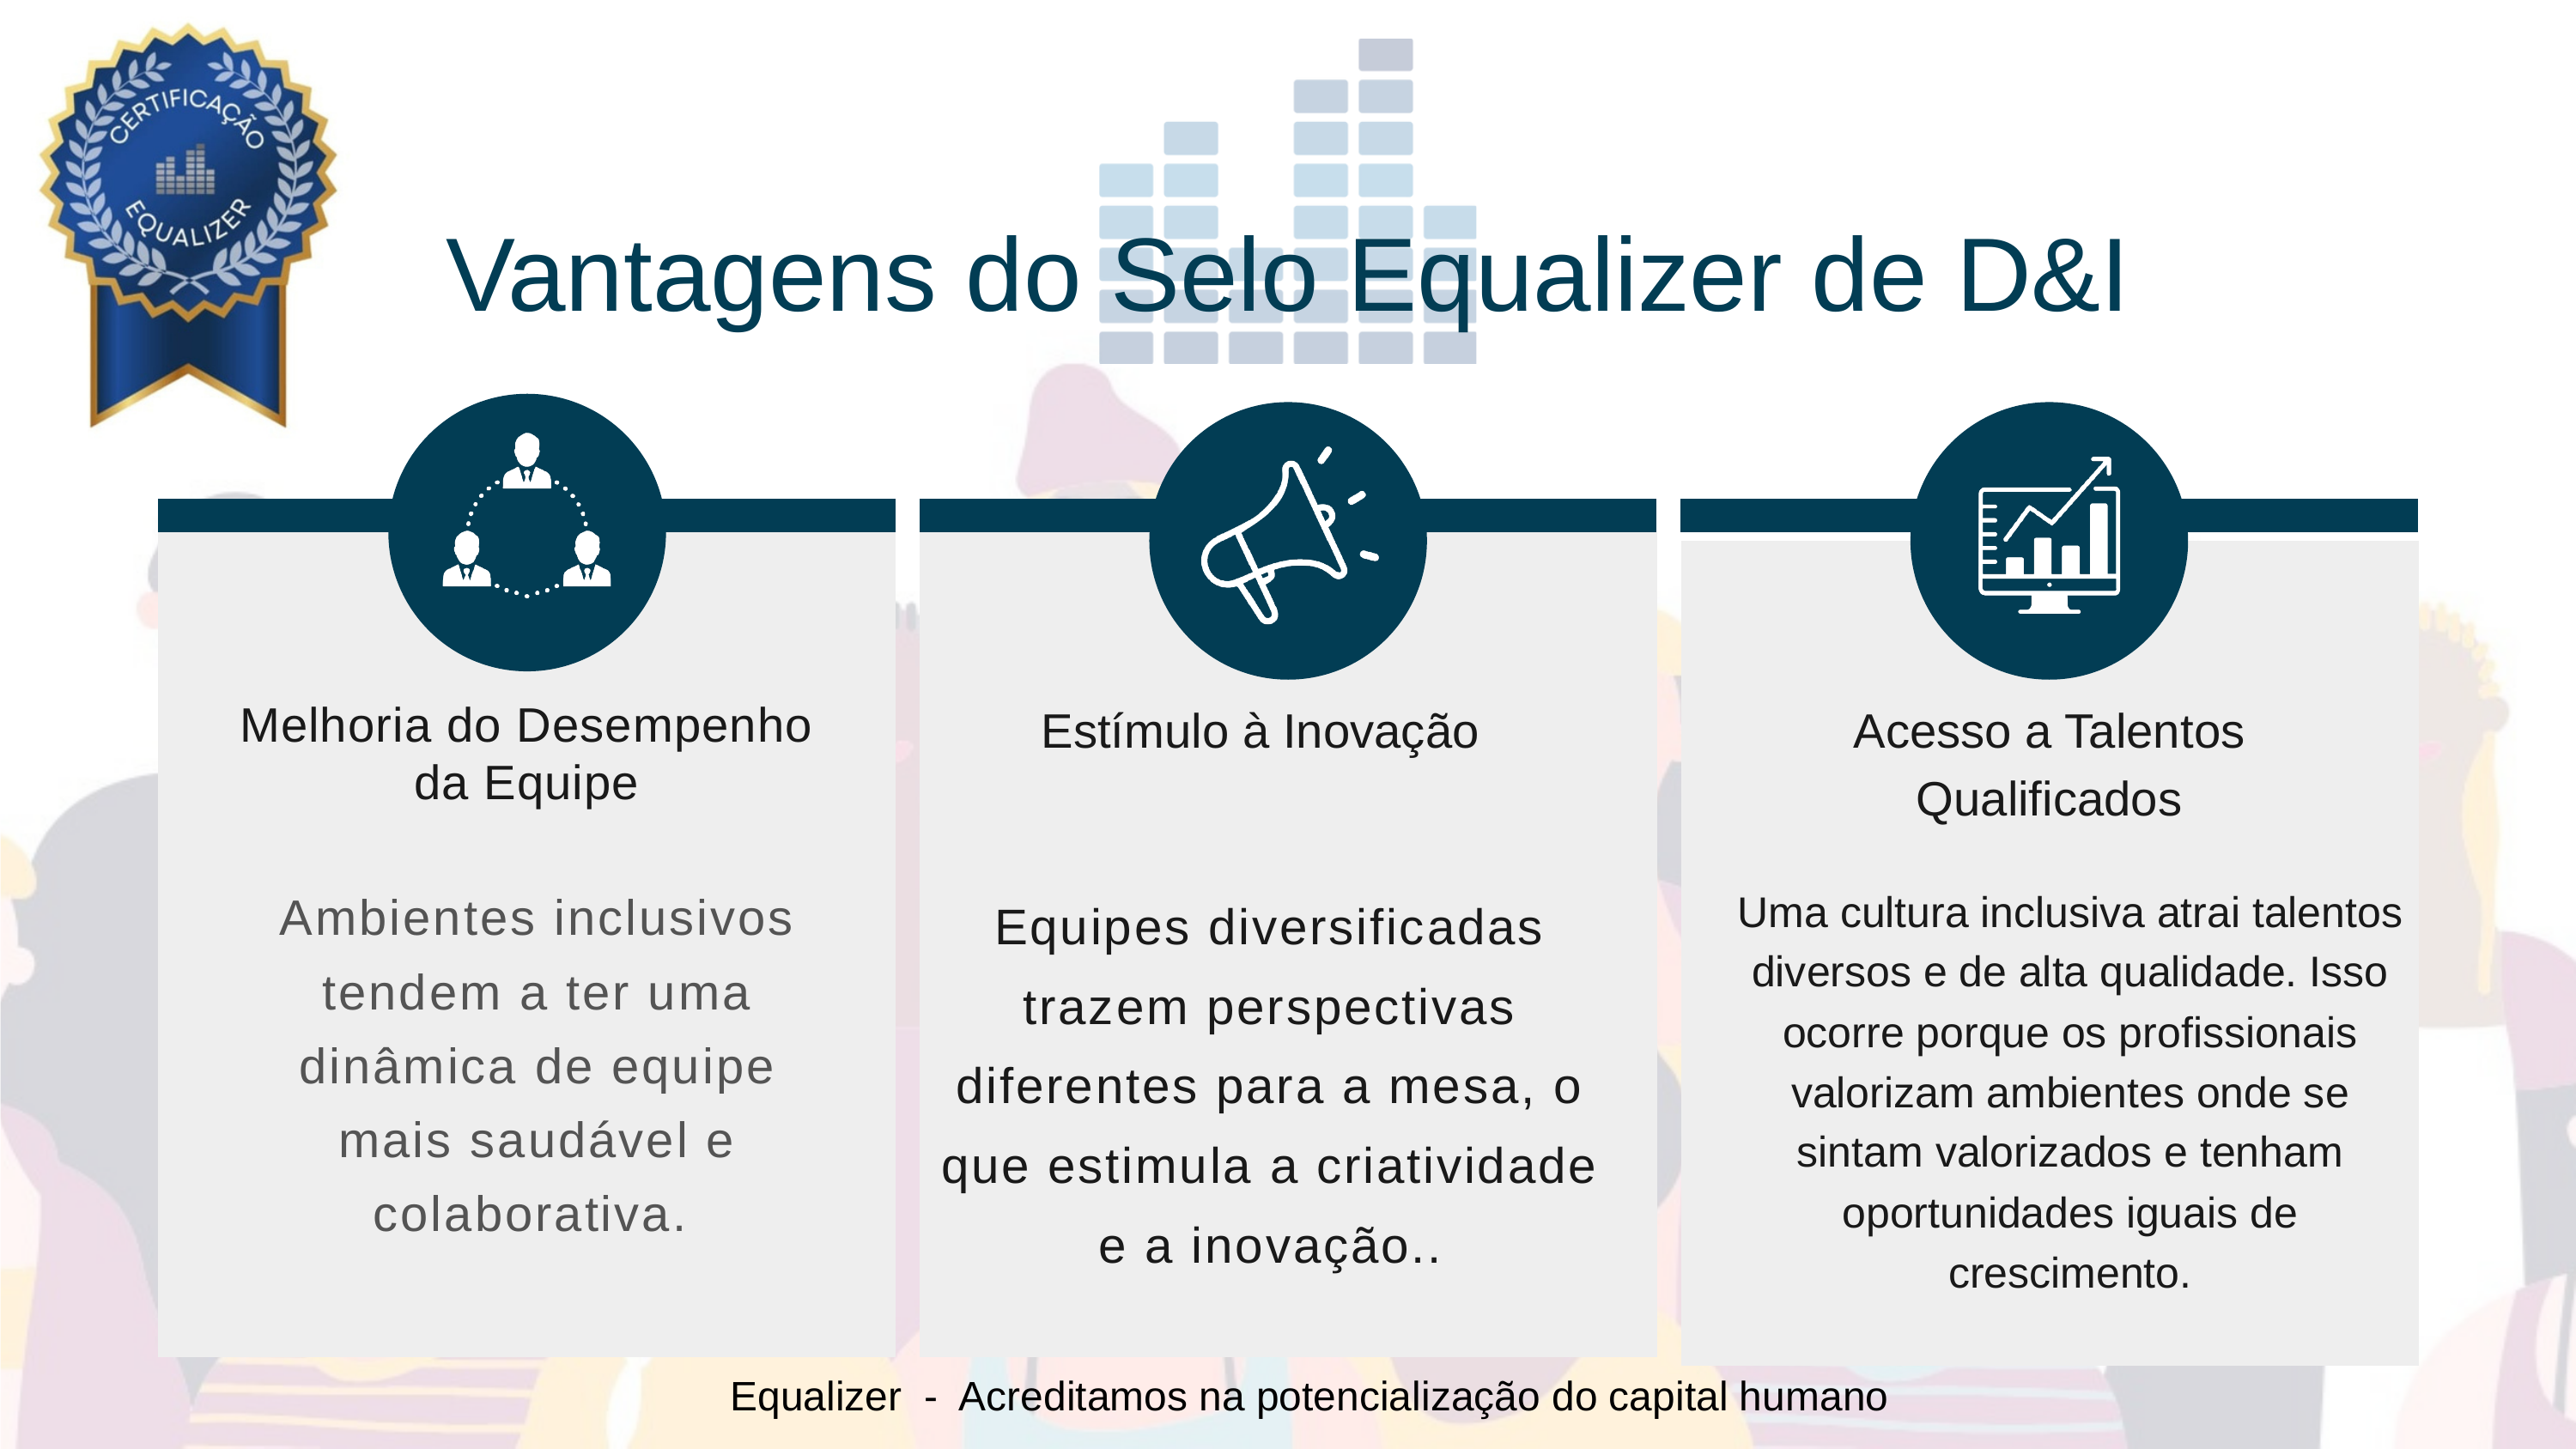

Vantagens do Selo Equalizer de D&I

Estímulo à Inovação
Acesso a Talentos Qualificados

Melhoria do Desempenho da Equipe

Ambientes inclusivos tendem a ter uma dinâmica de equipe mais saudável e colaborativa.
Equipes diversificadas trazem perspectivas diferentes para a mesa, o que estimula a criatividade e a inovação..

Uma cultura inclusiva atrai talentos diversos e de alta qualidade. Isso ocorre porque os profissionais valorizam ambientes onde se sintam valorizados e tenham oportunidades iguais de crescimento.
Equalizer  -  Acreditamos na potencialização do capital humano